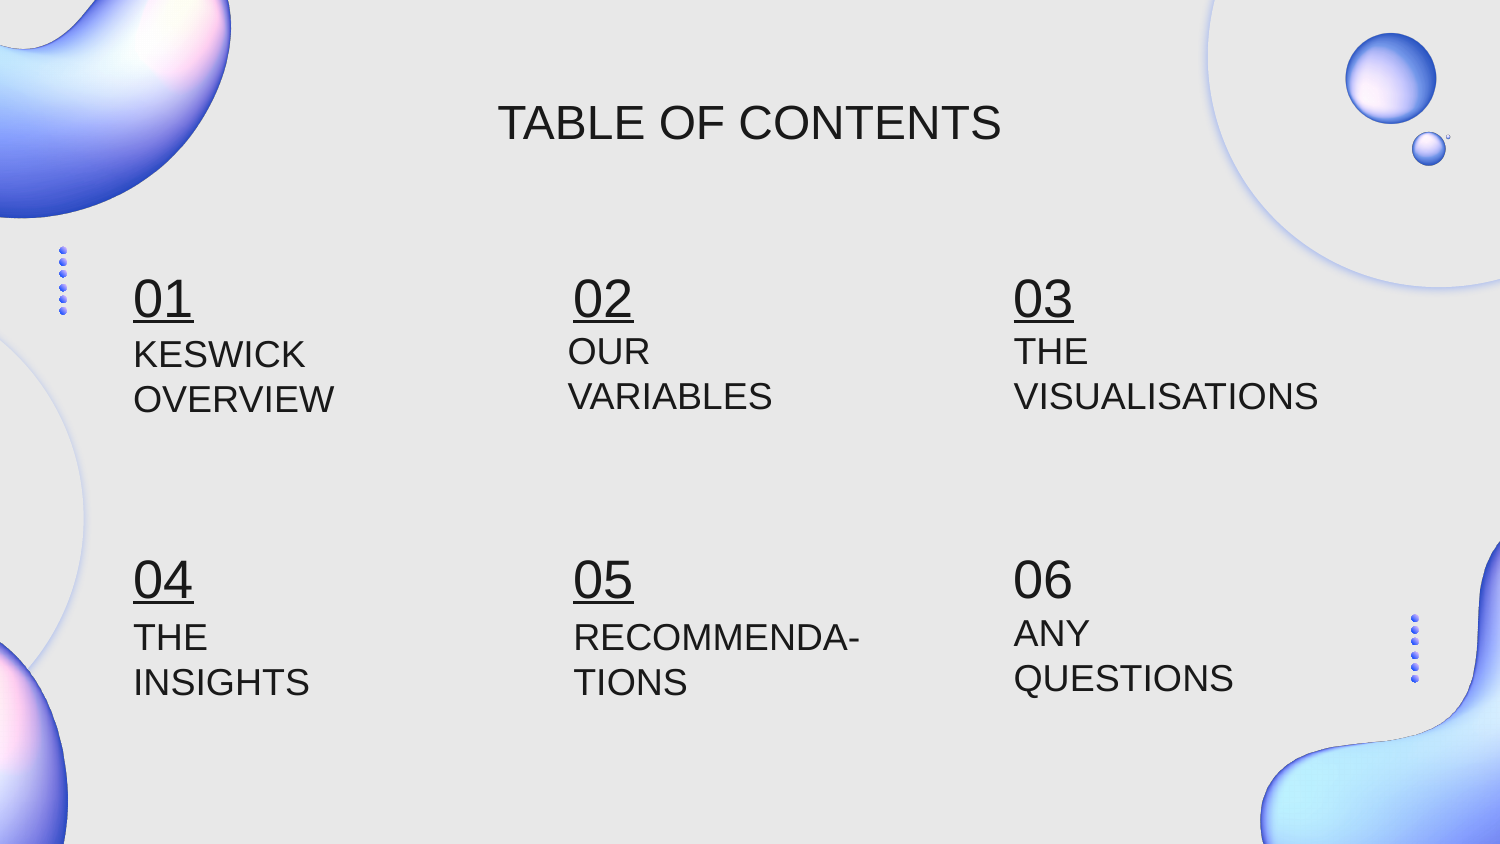

TABLE OF CONTENTS
01
02
03

OUR
VARIABLES
THE VISUALISATIONS
# KESWICK OVERVIEW
04
05
06
THE
INSIGHTS
RECOMMENDA-TIONS

ANY
QUESTIONS